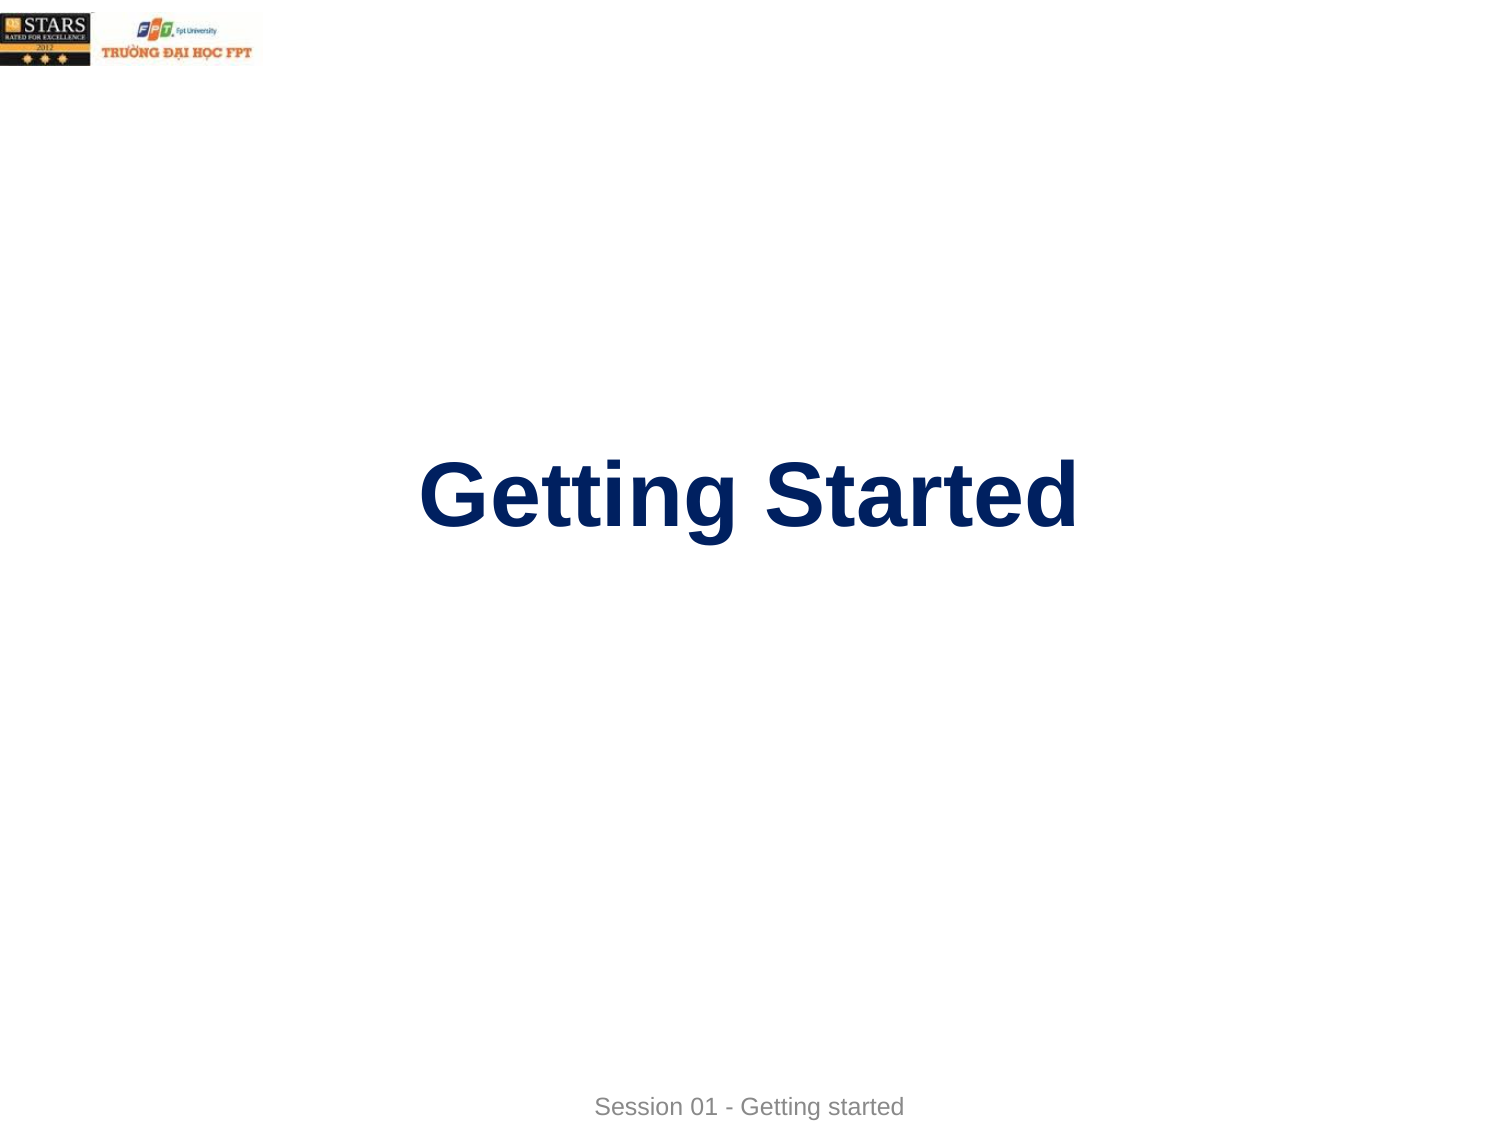

# Getting Started
Session 01 - Getting started